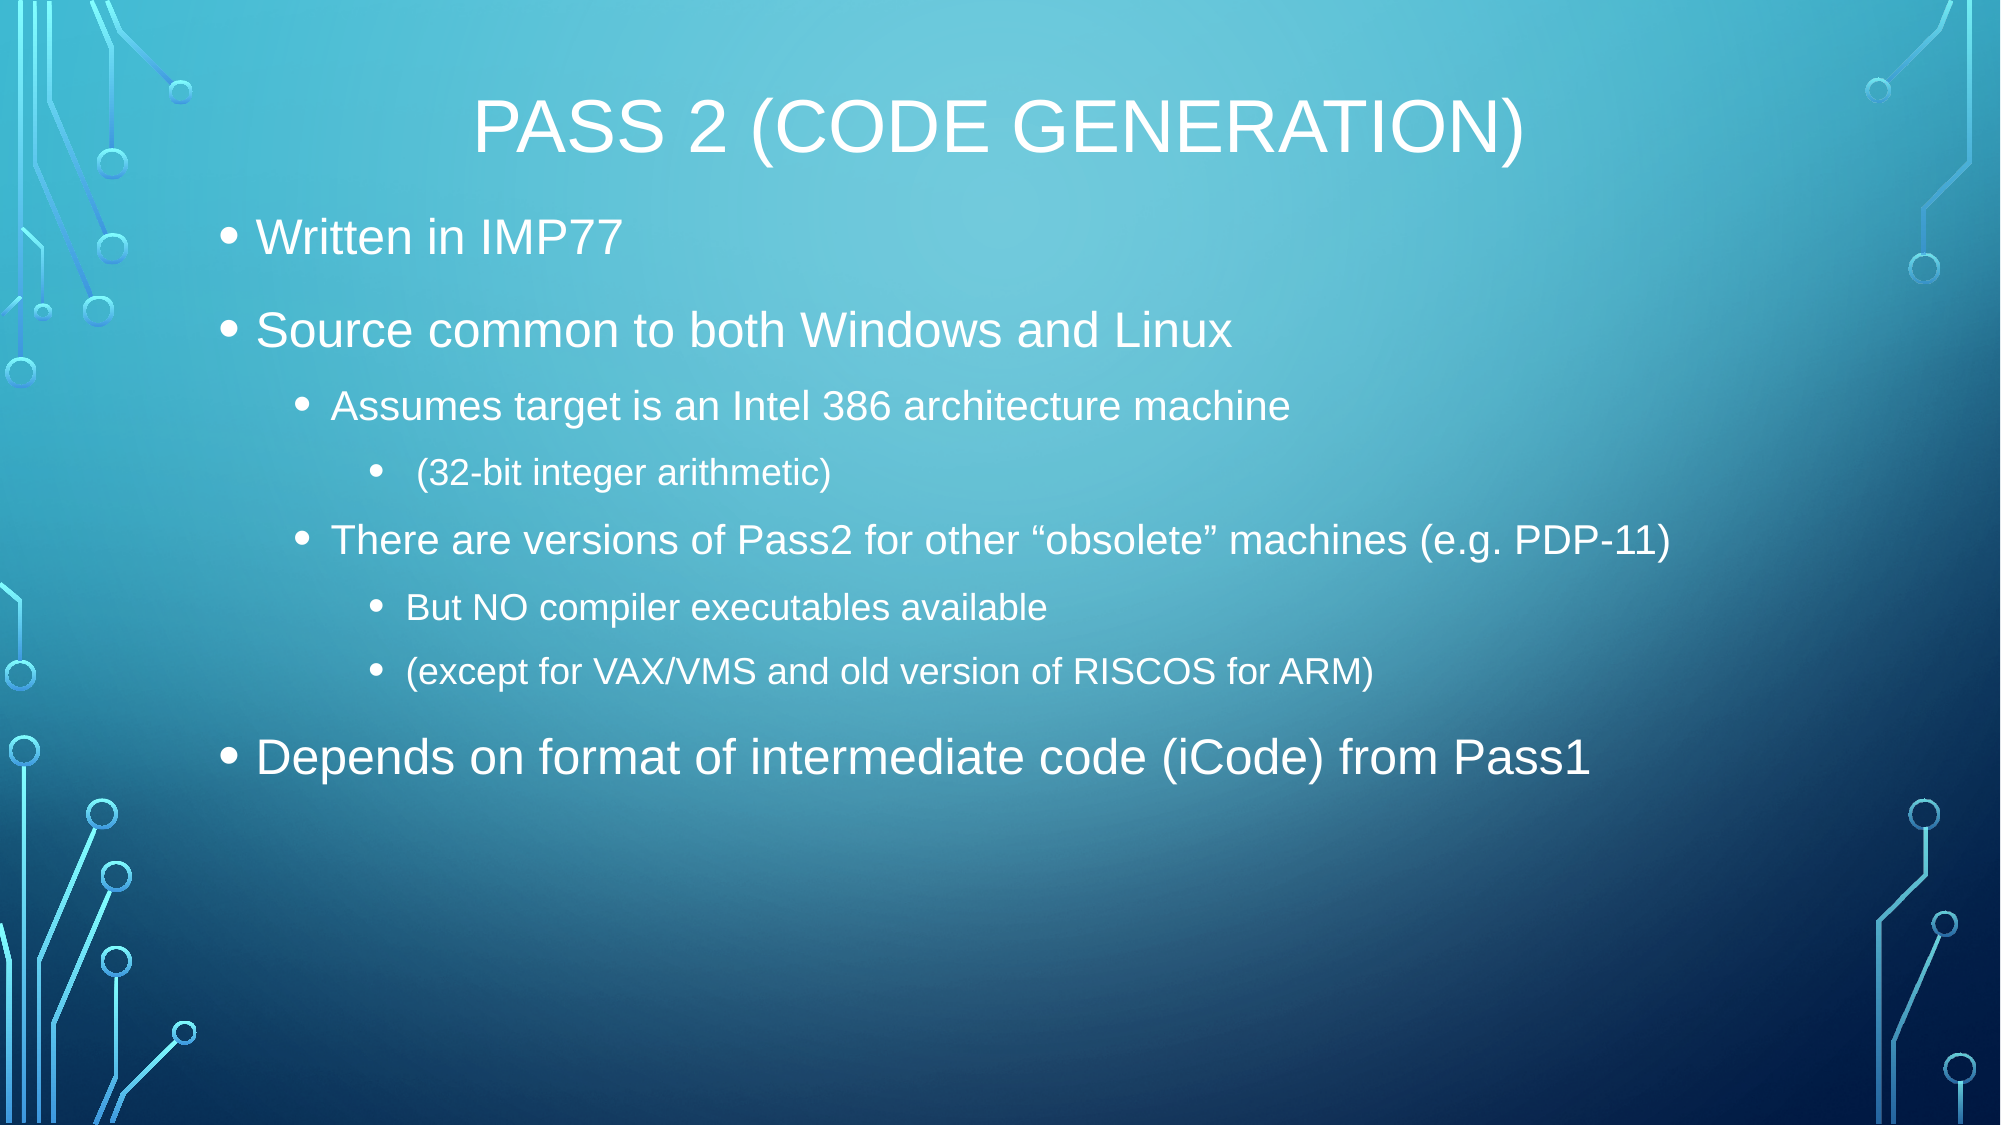

# PASS 2 (code generation)
Written in IMP77
Source common to both Windows and Linux
Assumes target is an Intel 386 architecture machine
 (32-bit integer arithmetic)
There are versions of Pass2 for other “obsolete” machines (e.g. PDP-11)
But NO compiler executables available
(except for VAX/VMS and old version of RISCOS for ARM)
Depends on format of intermediate code (iCode) from Pass1